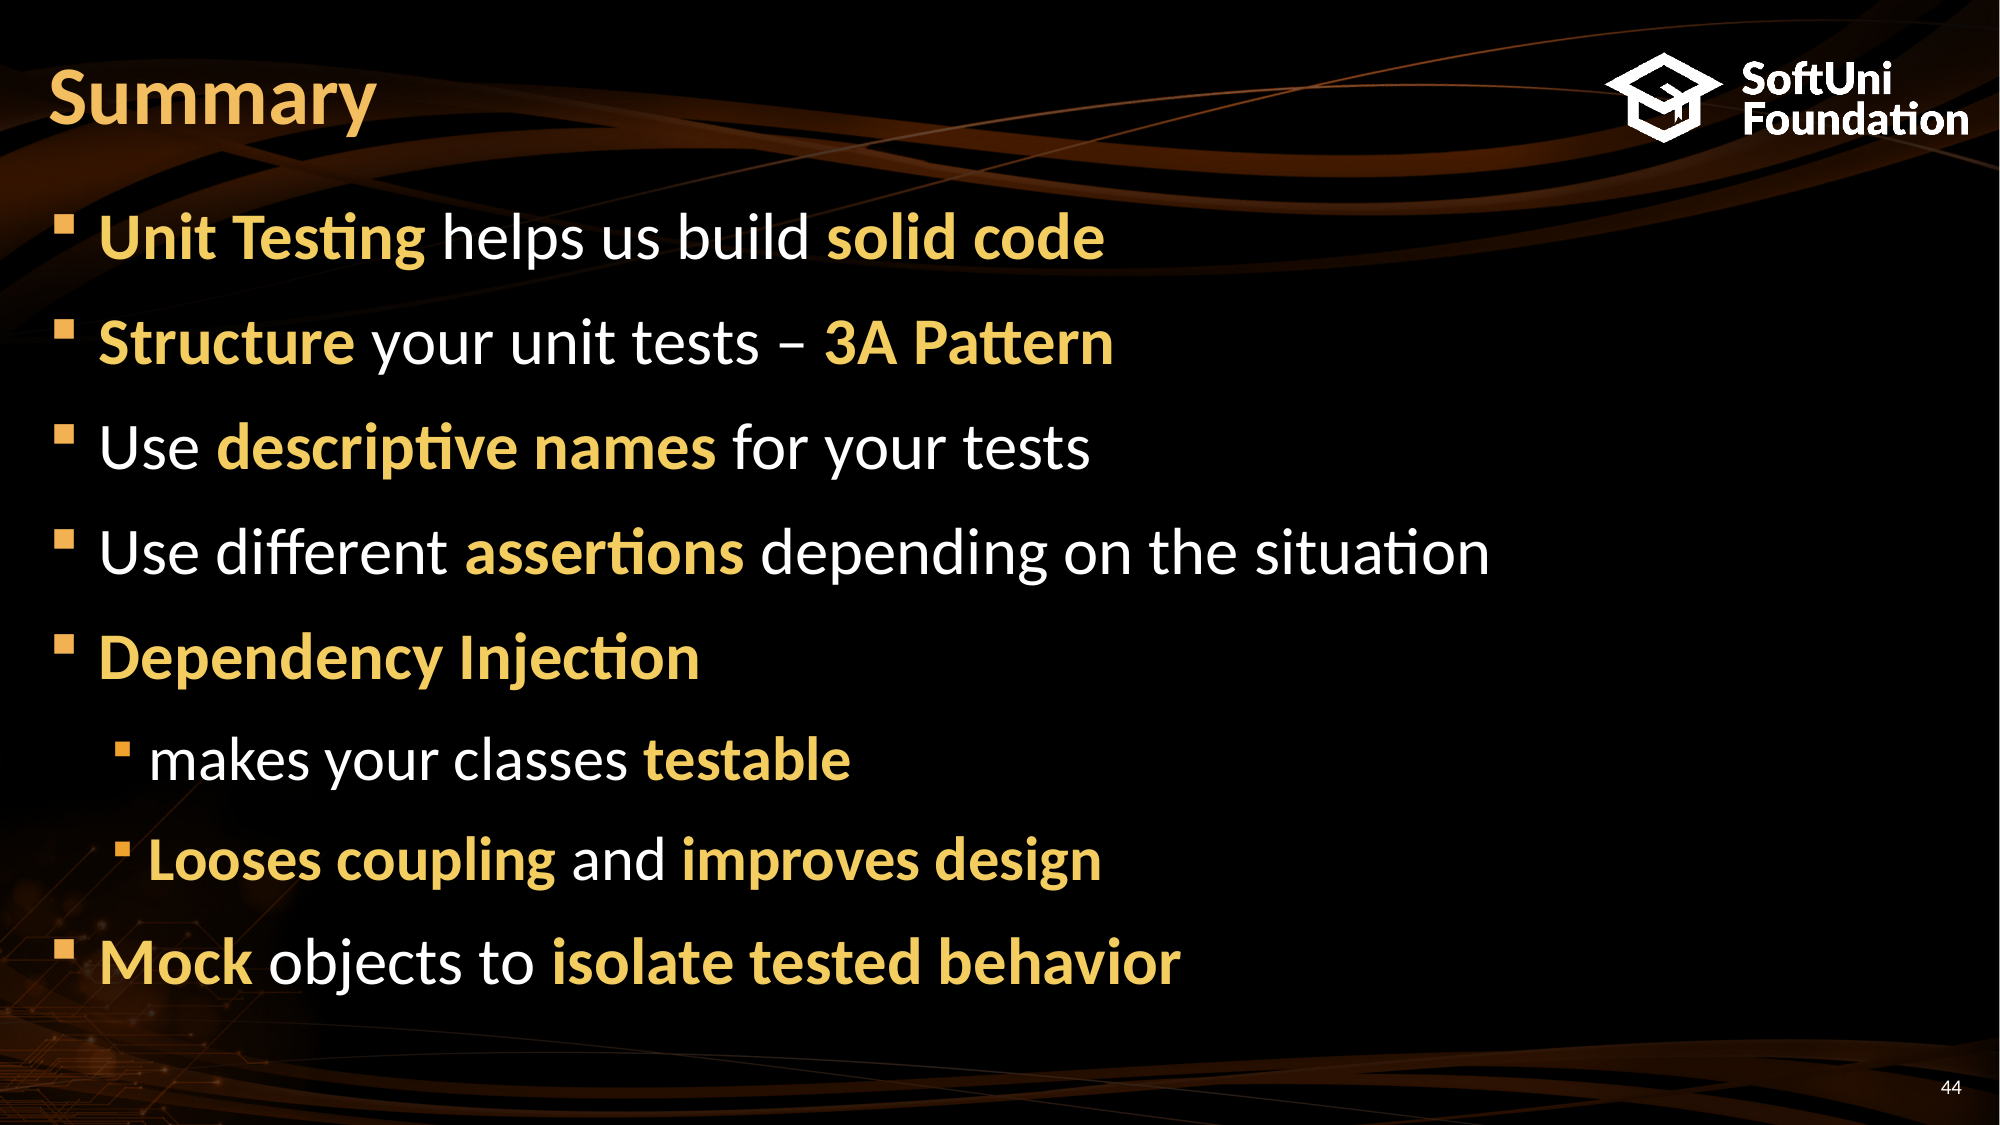

# Summary
Unit Testing helps us build solid code
Structure your unit tests – 3A Pattern
Use descriptive names for your tests
Use different assertions depending on the situation
Dependency Injection
makes your classes testable
Looses coupling and improves design
Mock objects to isolate tested behavior

44